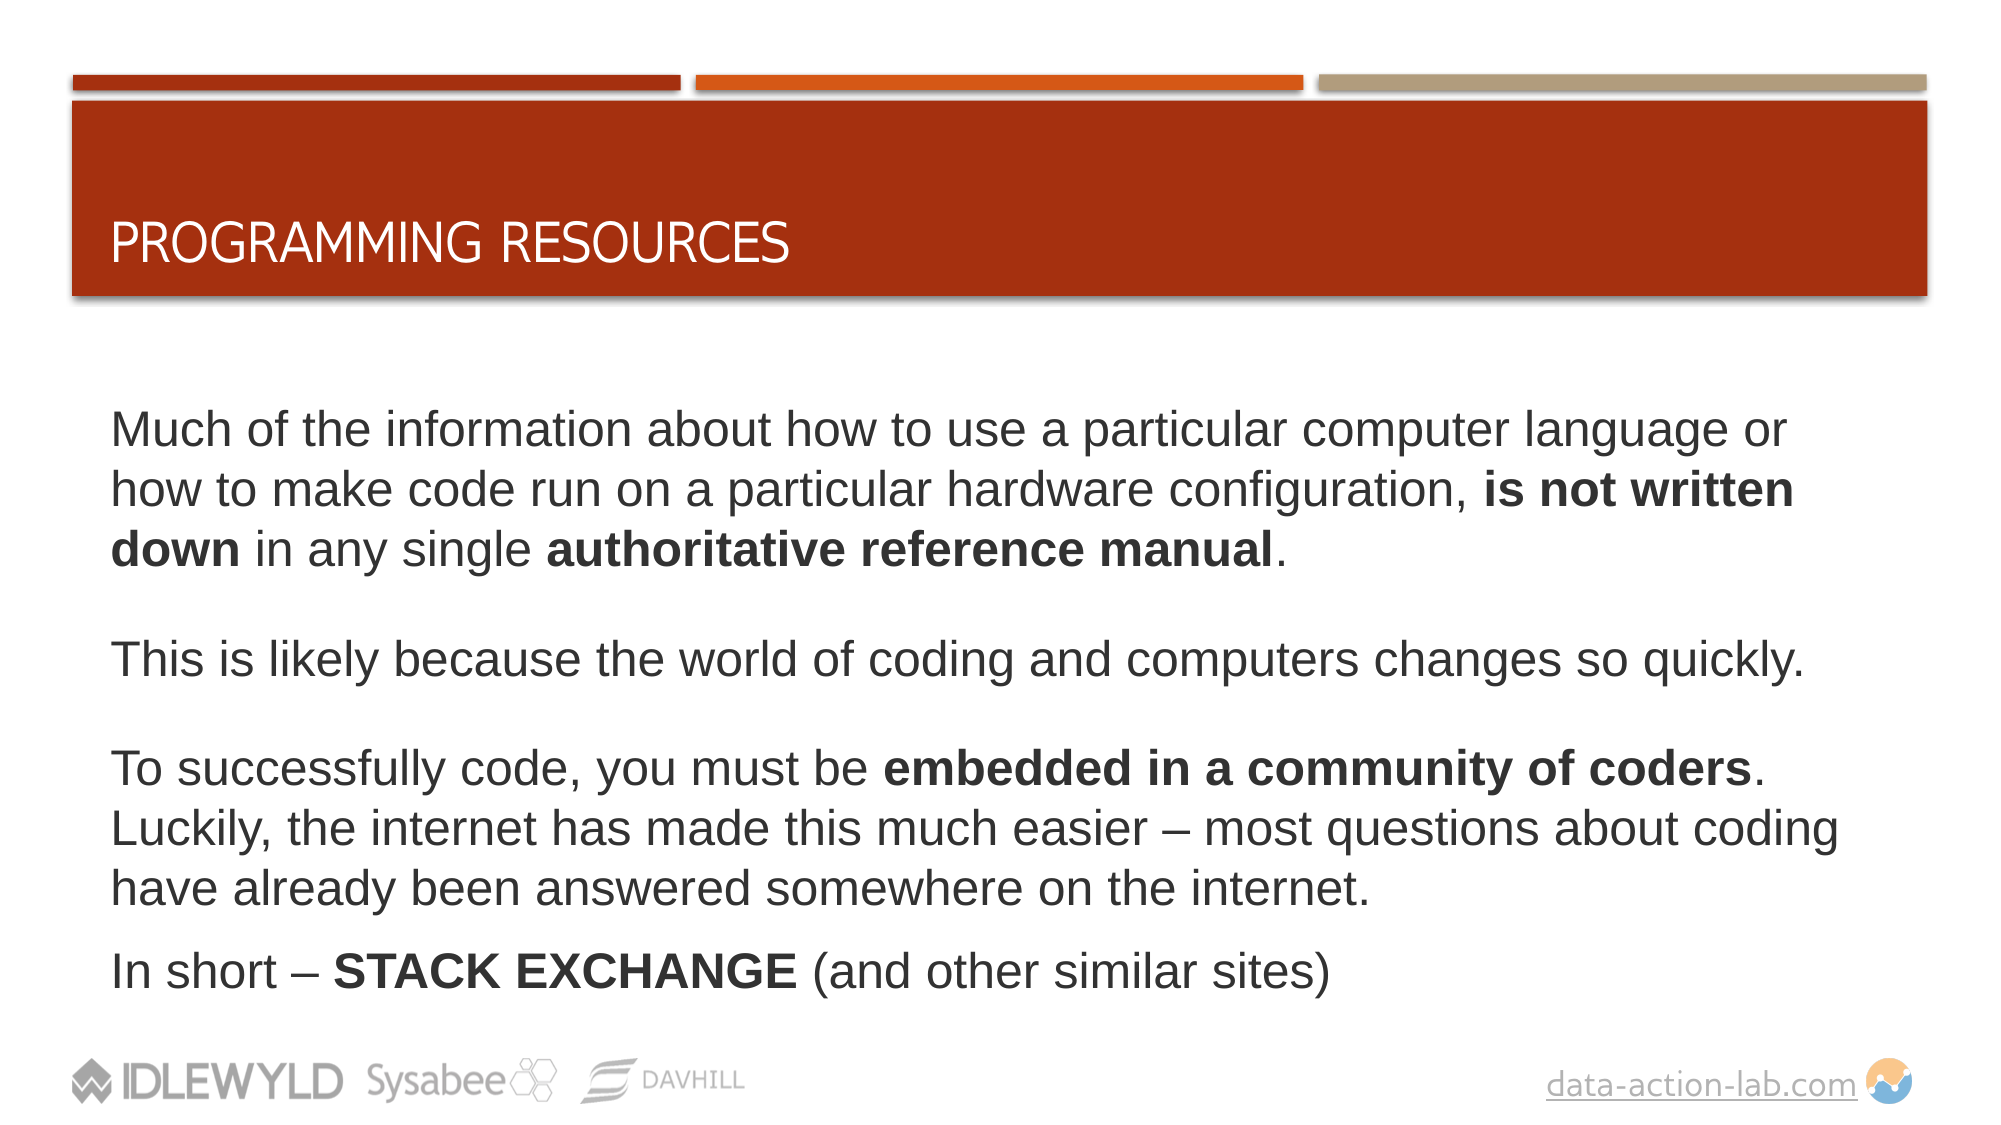

# Programming Resources
Much of the information about how to use a particular computer language or how to make code run on a particular hardware configuration, is not written down in any single authoritative reference manual.

This is likely because the world of coding and computers changes so quickly.

To successfully code, you must be embedded in a community of coders. Luckily, the internet has made this much easier – most questions about coding have already been answered somewhere on the internet.
In short – STACK EXCHANGE (and other similar sites)